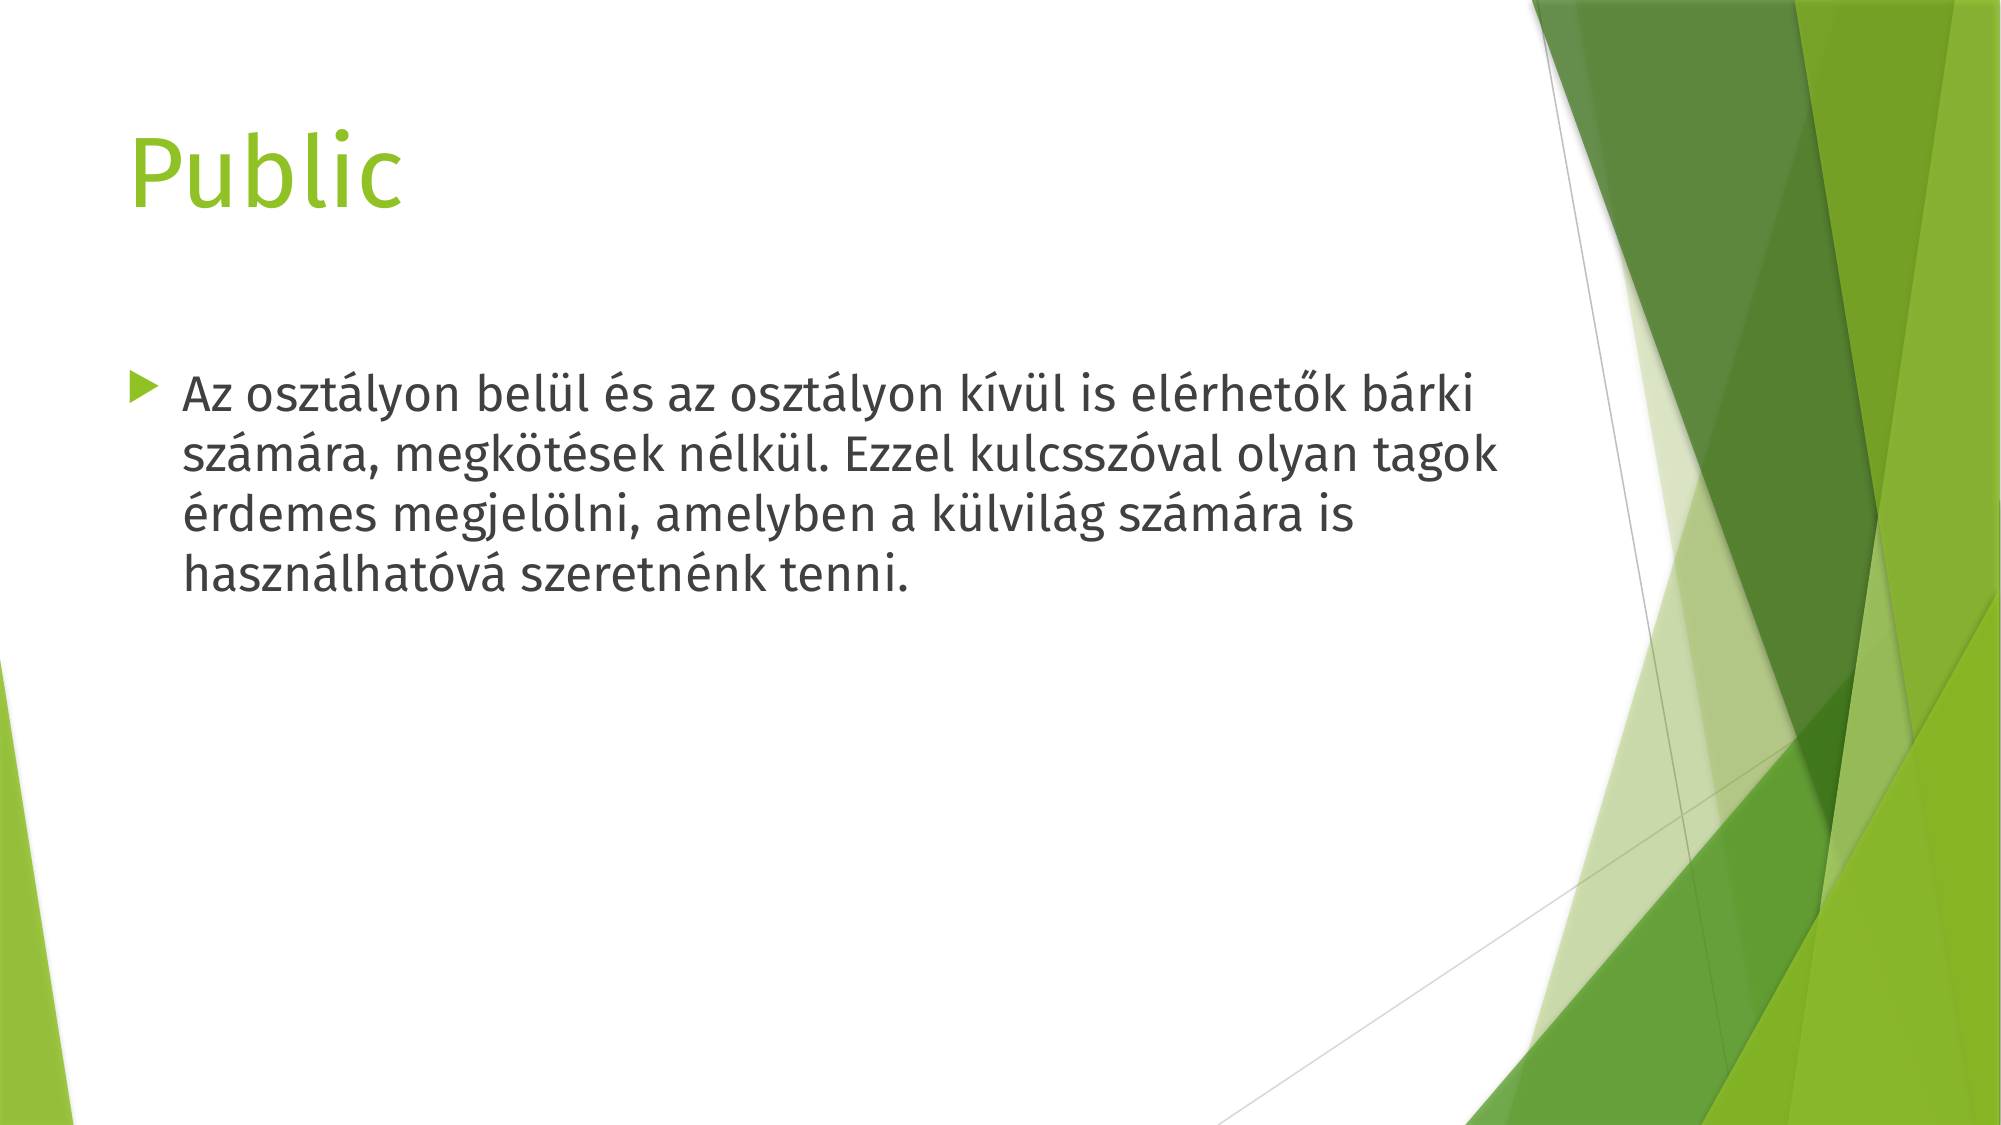

# Public
Az osztályon belül és az osztályon kívül is elérhetők bárki számára, megkötések nélkül. Ezzel kulcsszóval olyan tagok érdemes megjelölni, amelyben a külvilág számára is használhatóvá szeretnénk tenni.